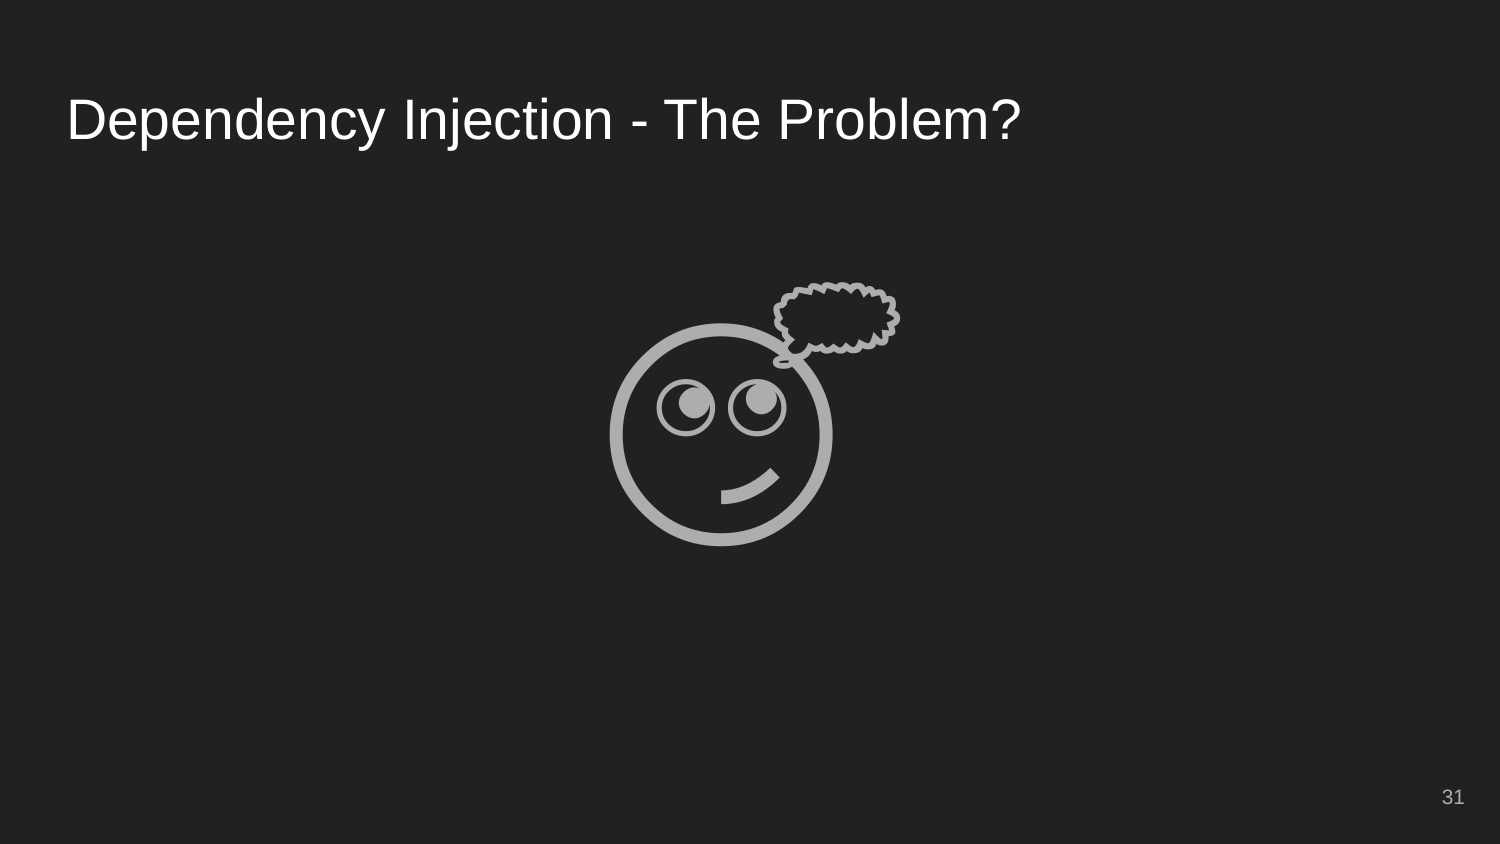

# Dependency Injection - The Problem?
🤔
31